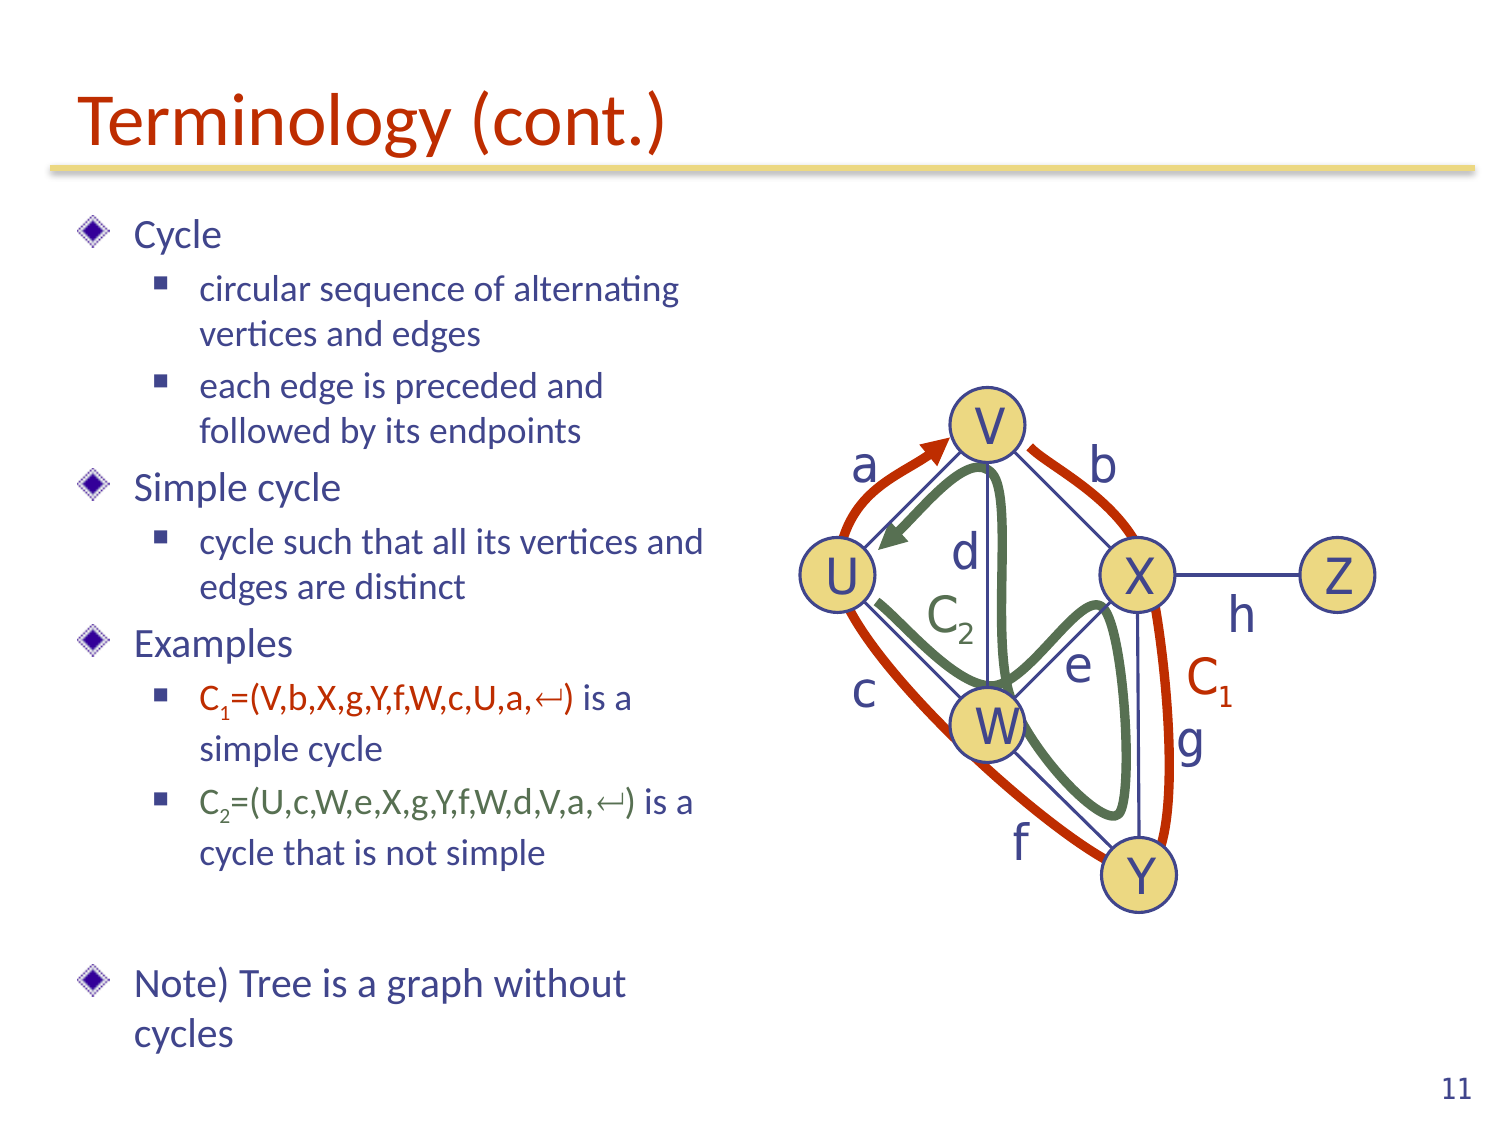

# Terminology (cont.)
Cycle
circular sequence of alternating vertices and edges
each edge is preceded and followed by its endpoints
Simple cycle
cycle such that all its vertices and edges are distinct
Examples
C1=(V,b,X,g,Y,f,W,c,U,a,↵) is a simple cycle
C2=(U,c,W,e,X,g,Y,f,W,d,V,a,↵) is a cycle that is not simple

Note) Tree is a graph without cycles

V
a
b

d
U
X
Z
C2
h
e
C1
c
W
g
f
Y
11